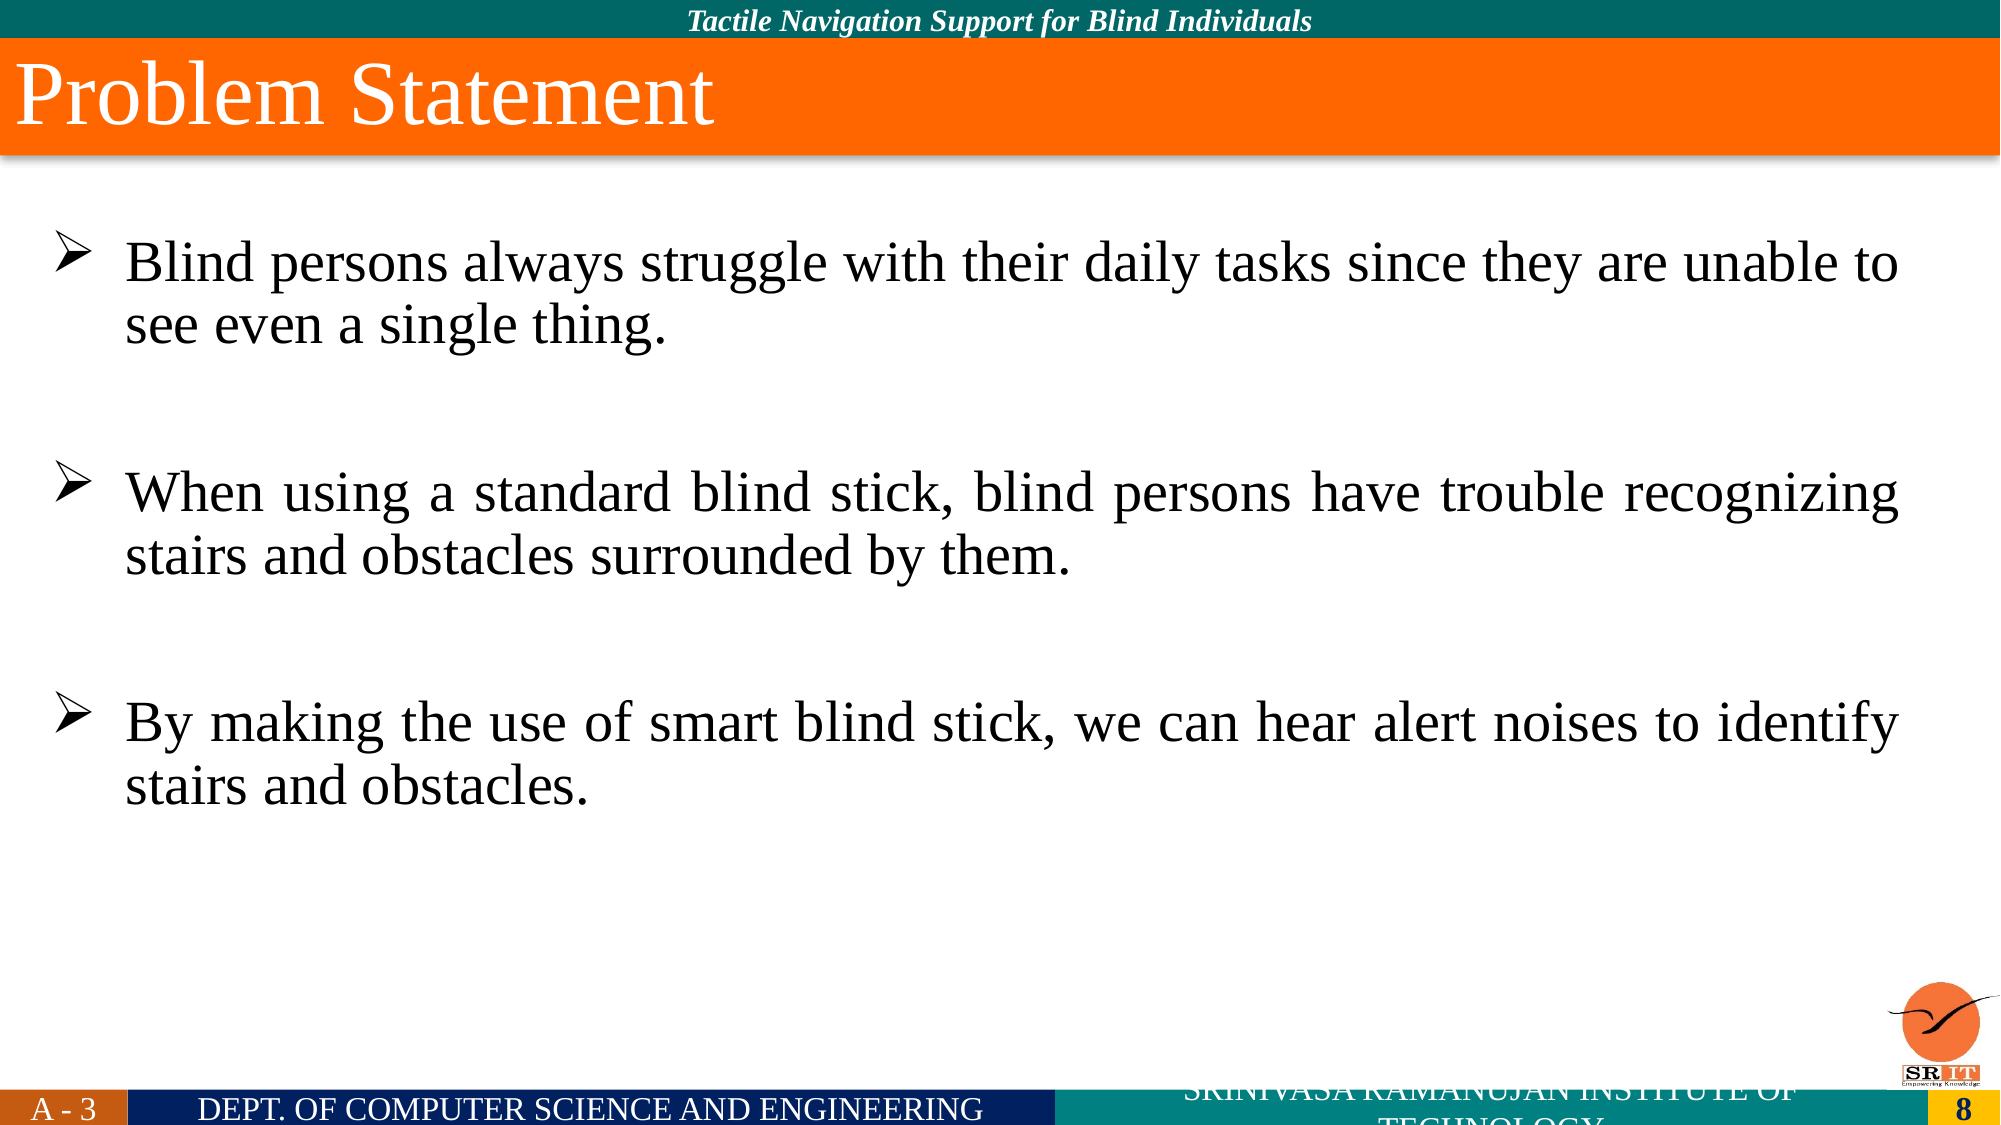

# Problem Statement
Blind persons always struggle with their daily tasks since they are unable to see even a single thing.

When using a standard blind stick, blind persons have trouble recognizing stairs and obstacles surrounded by them.

By making the use of smart blind stick, we can hear alert noises to identify stairs and obstacles.